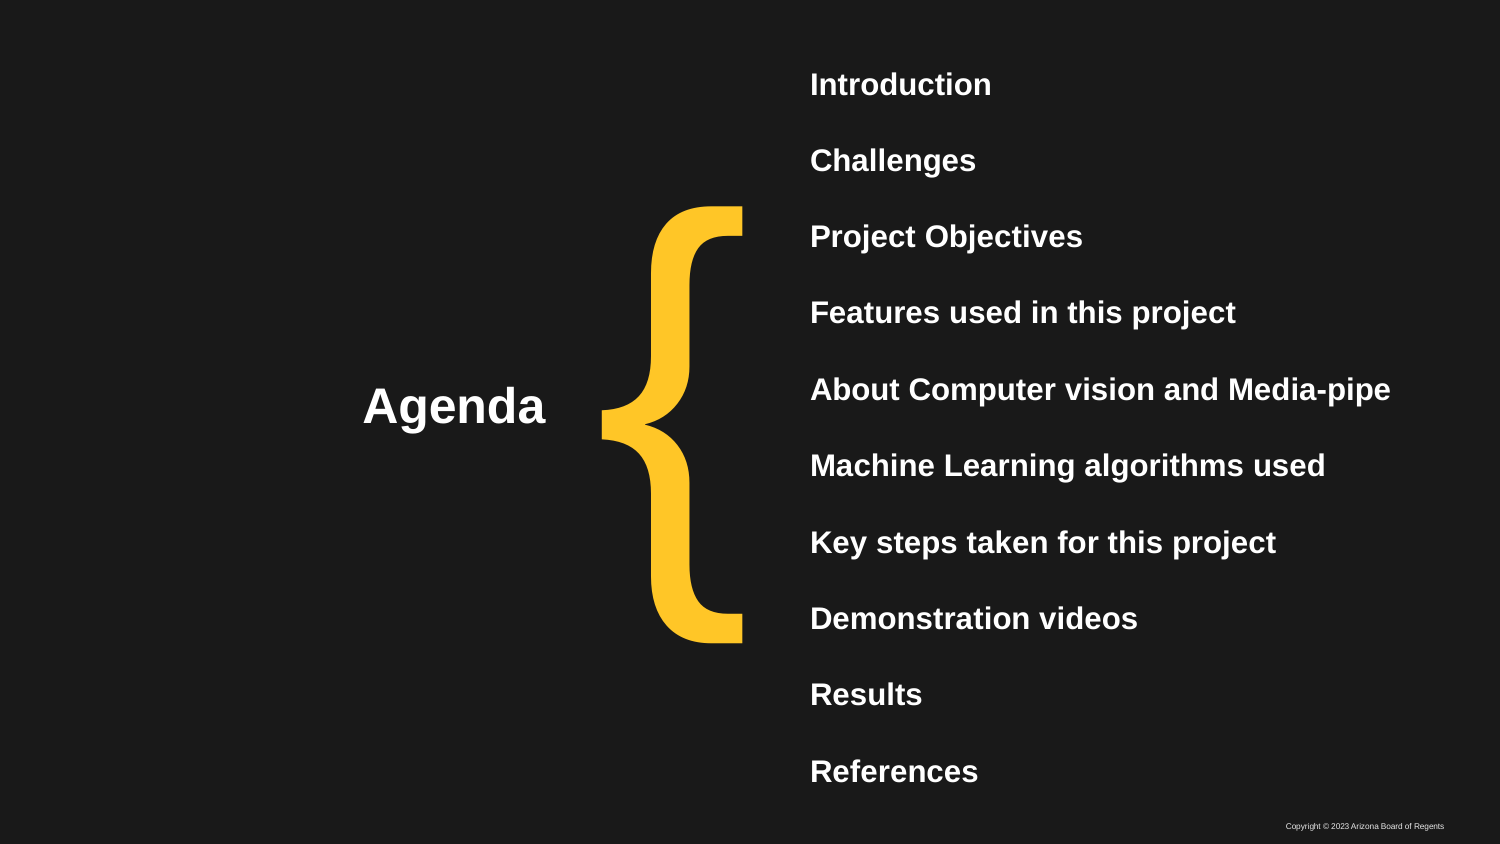

# Agenda
Introduction
Challenges
Project Objectives
Features used in this project
About Computer vision and Media-pipe
Machine Learning algorithms used
Key steps taken for this project
Demonstration videos
Results
References